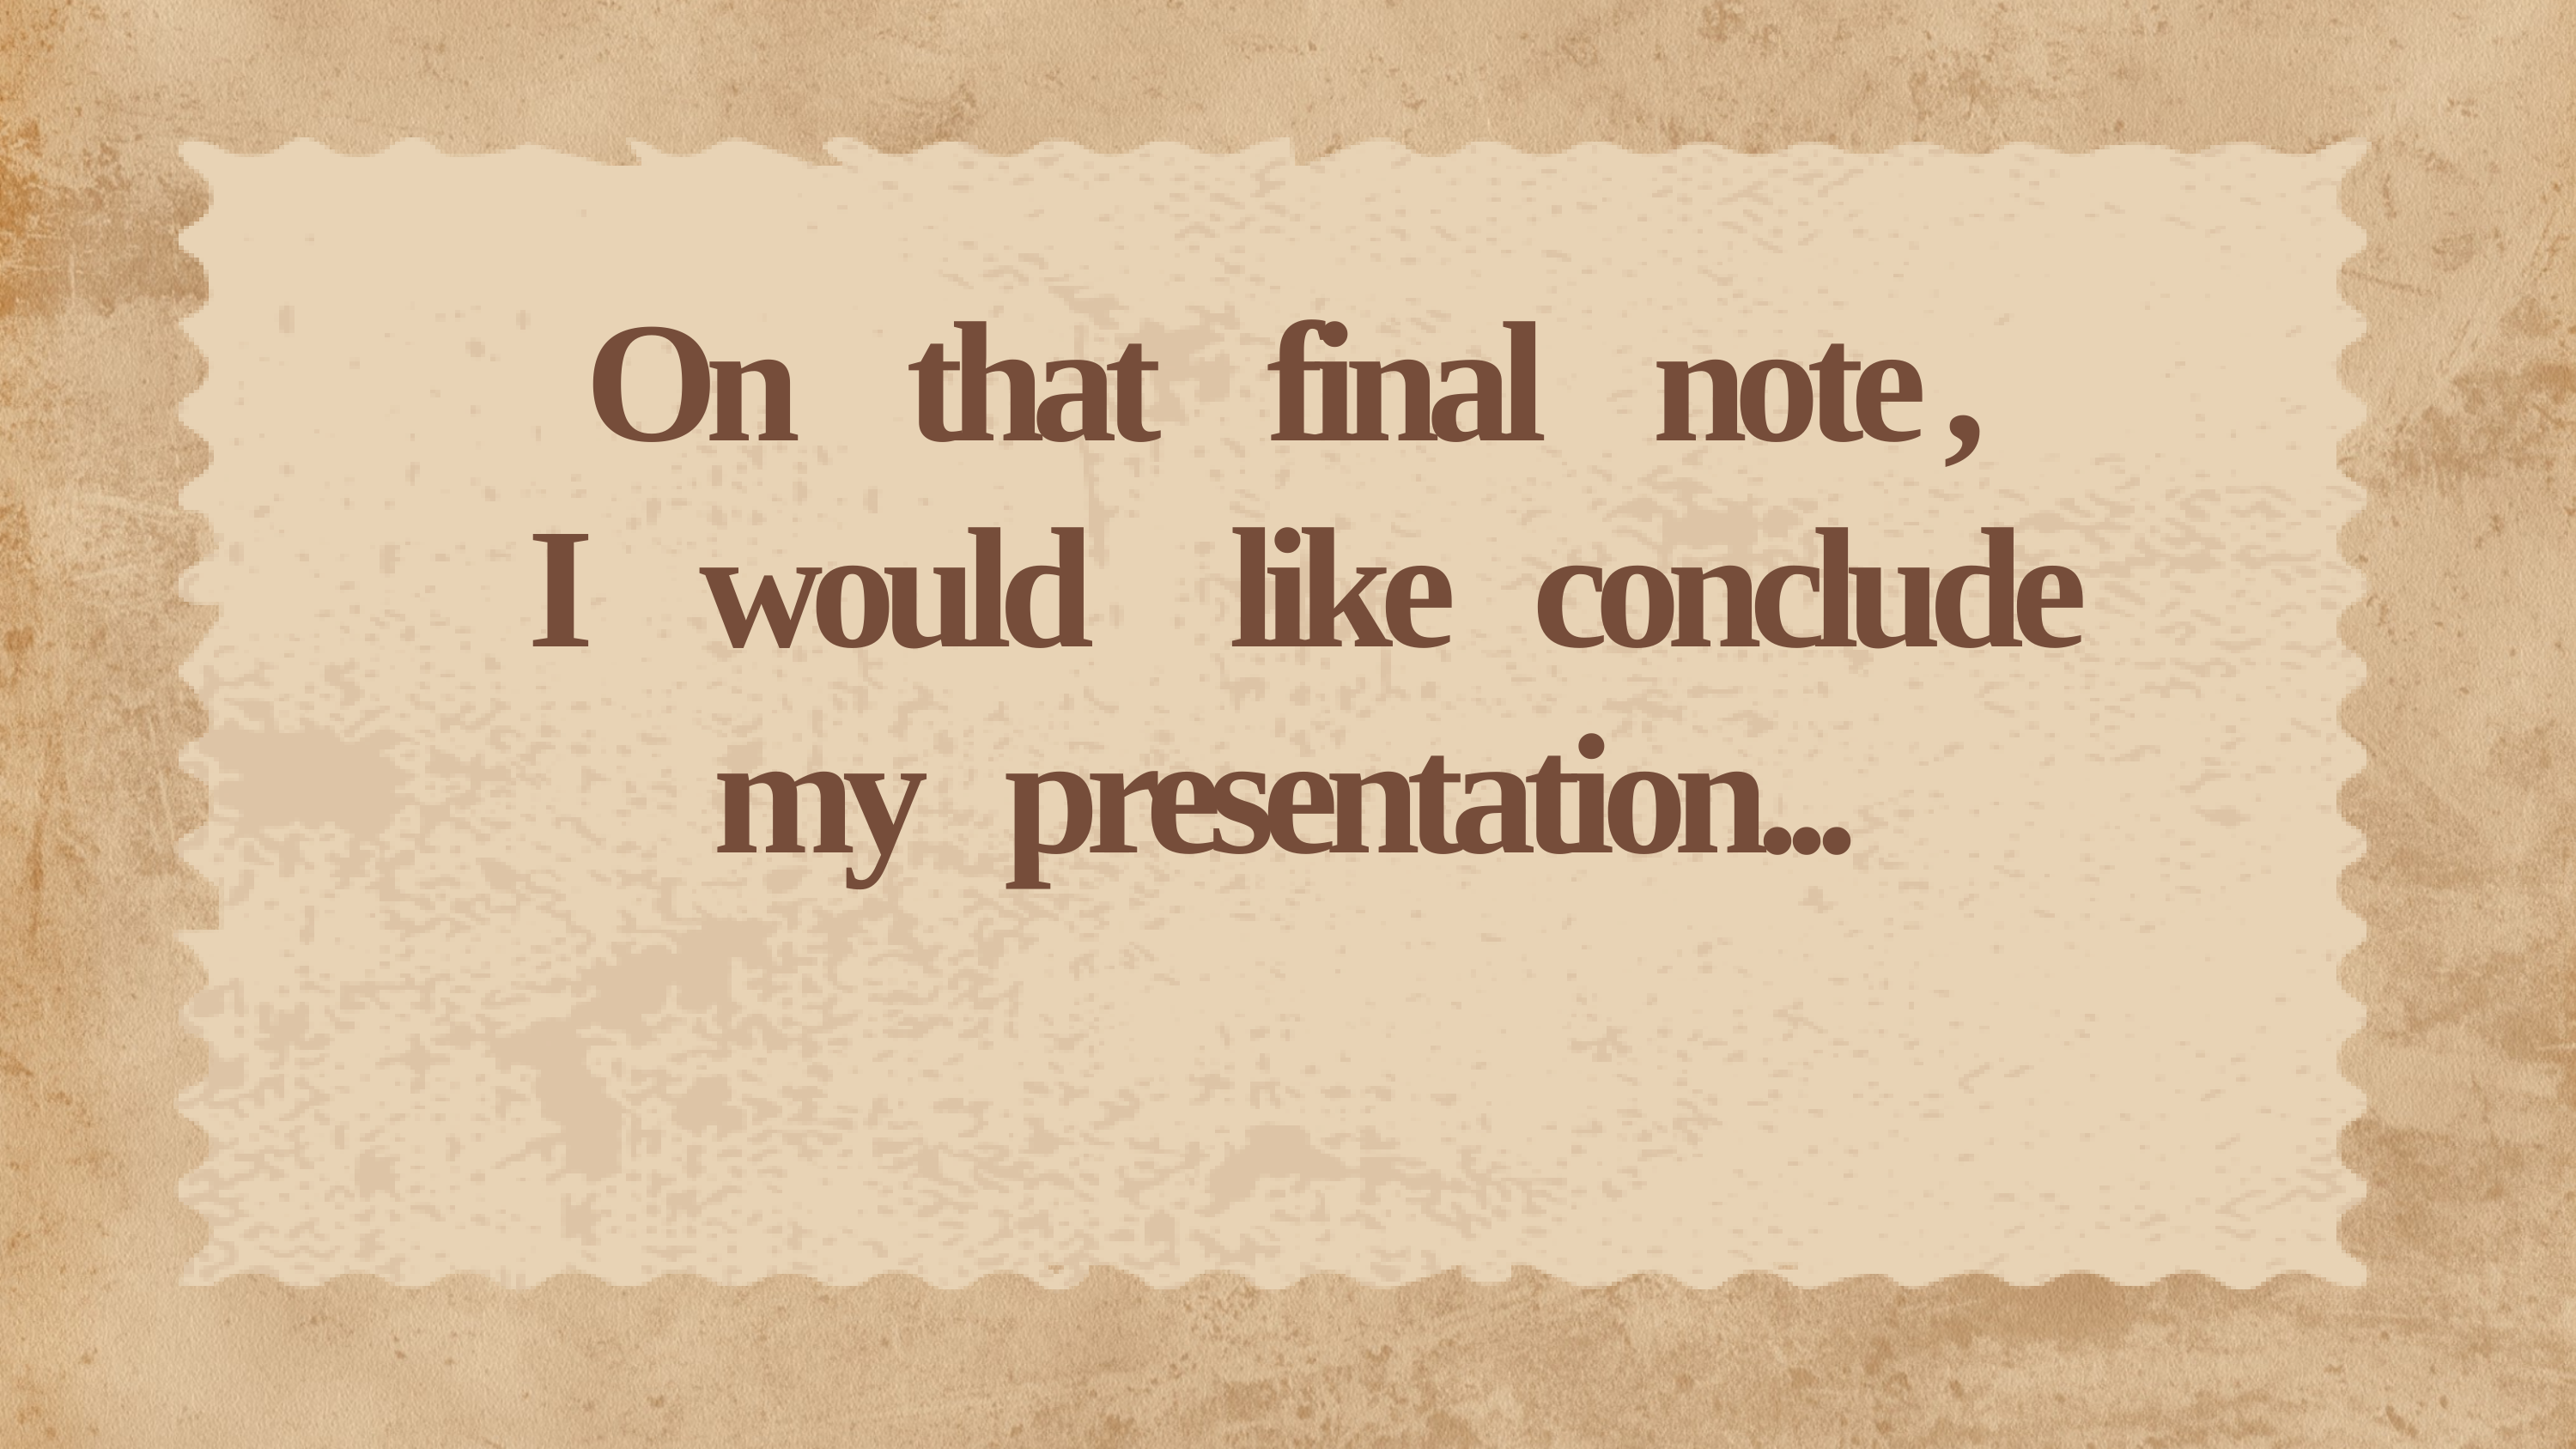

On    that    final    note ,
     I    would     like   conclude
my   presentation...